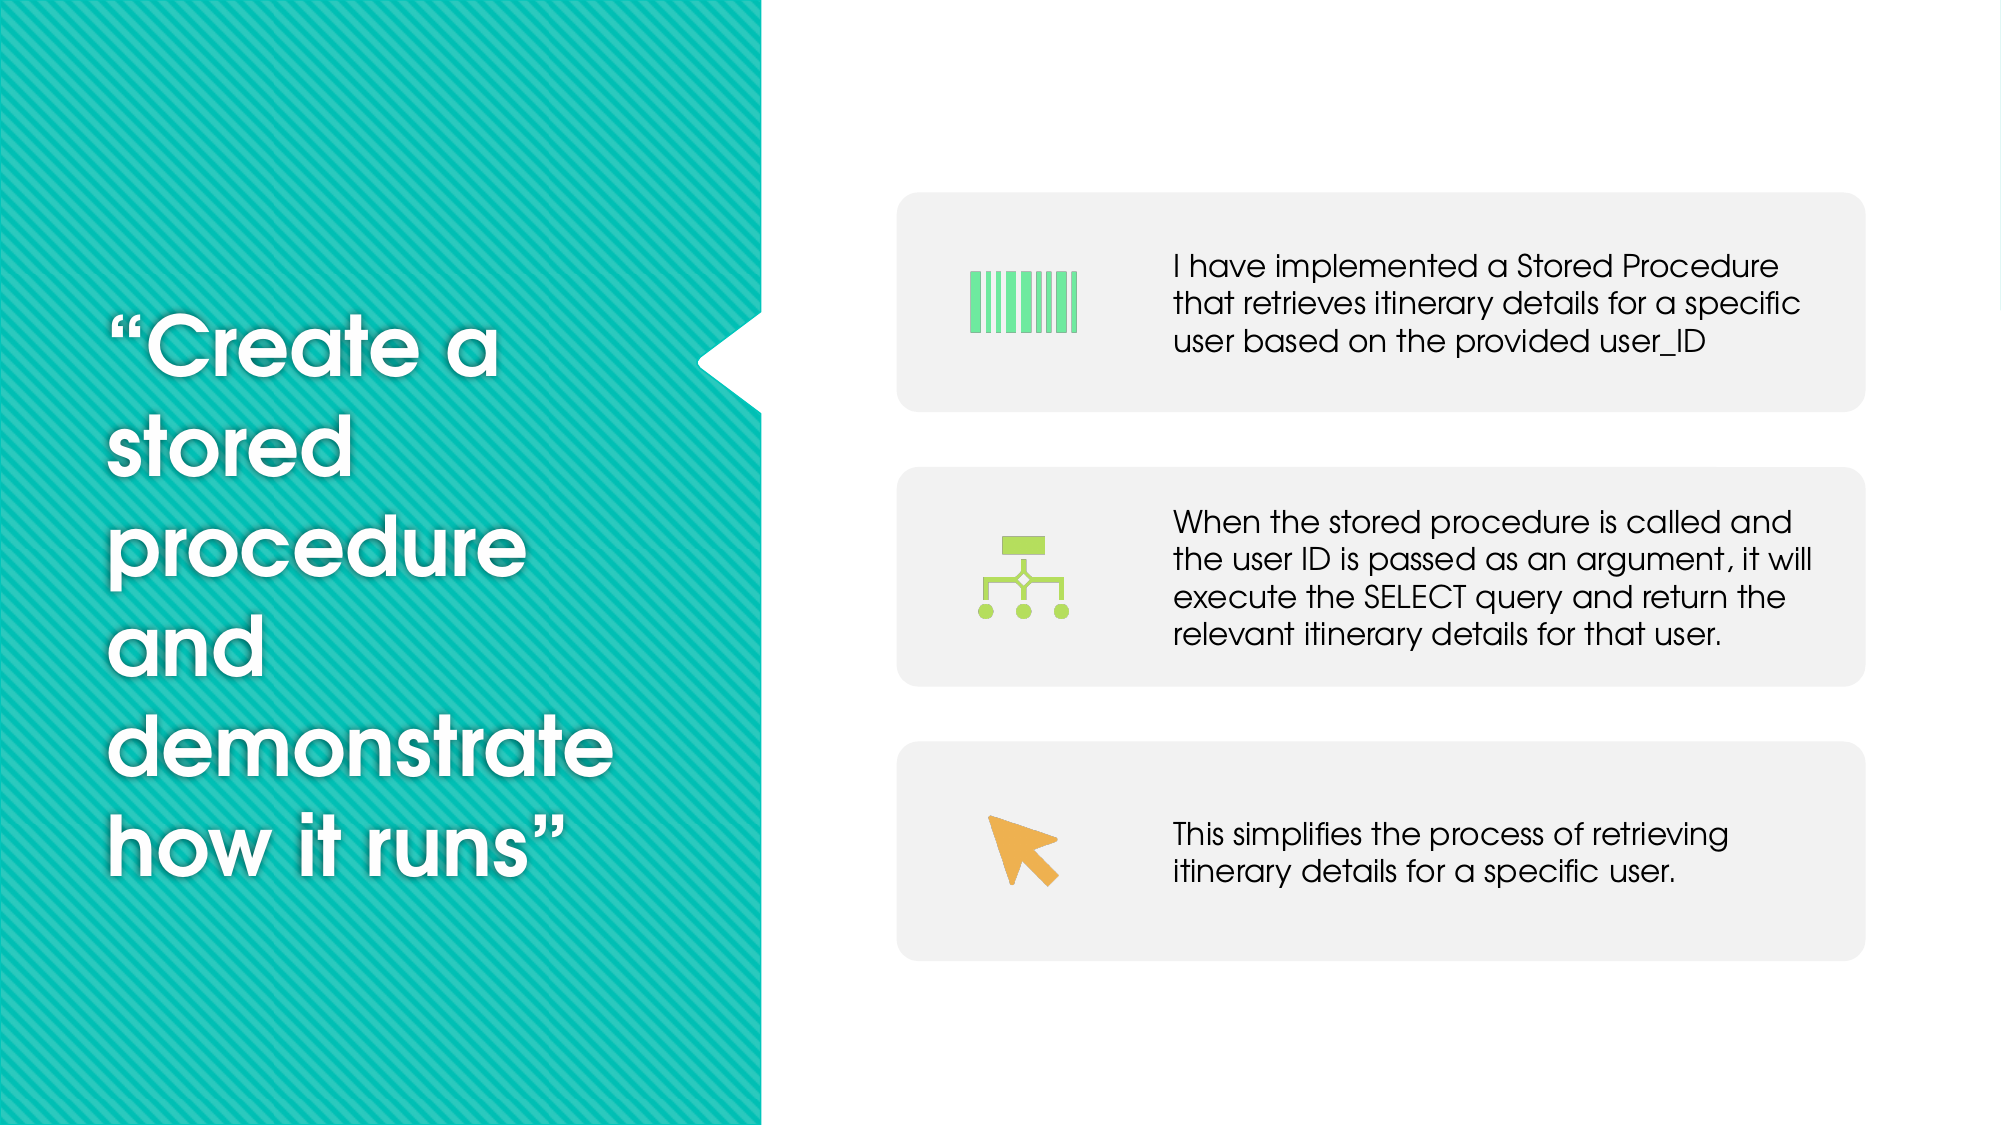

I have implemented a Stored Procedure that retrieves itinerary details for a specific user based on the provided user_ID
When the stored procedure is called and the user ID is passed as an argument, it will execute the SELECT query and return the relevant itinerary details for that user.
This simplifies the process of retrieving itinerary details for a specific user.
# “Create a stored procedure and demonstrate how it runs”